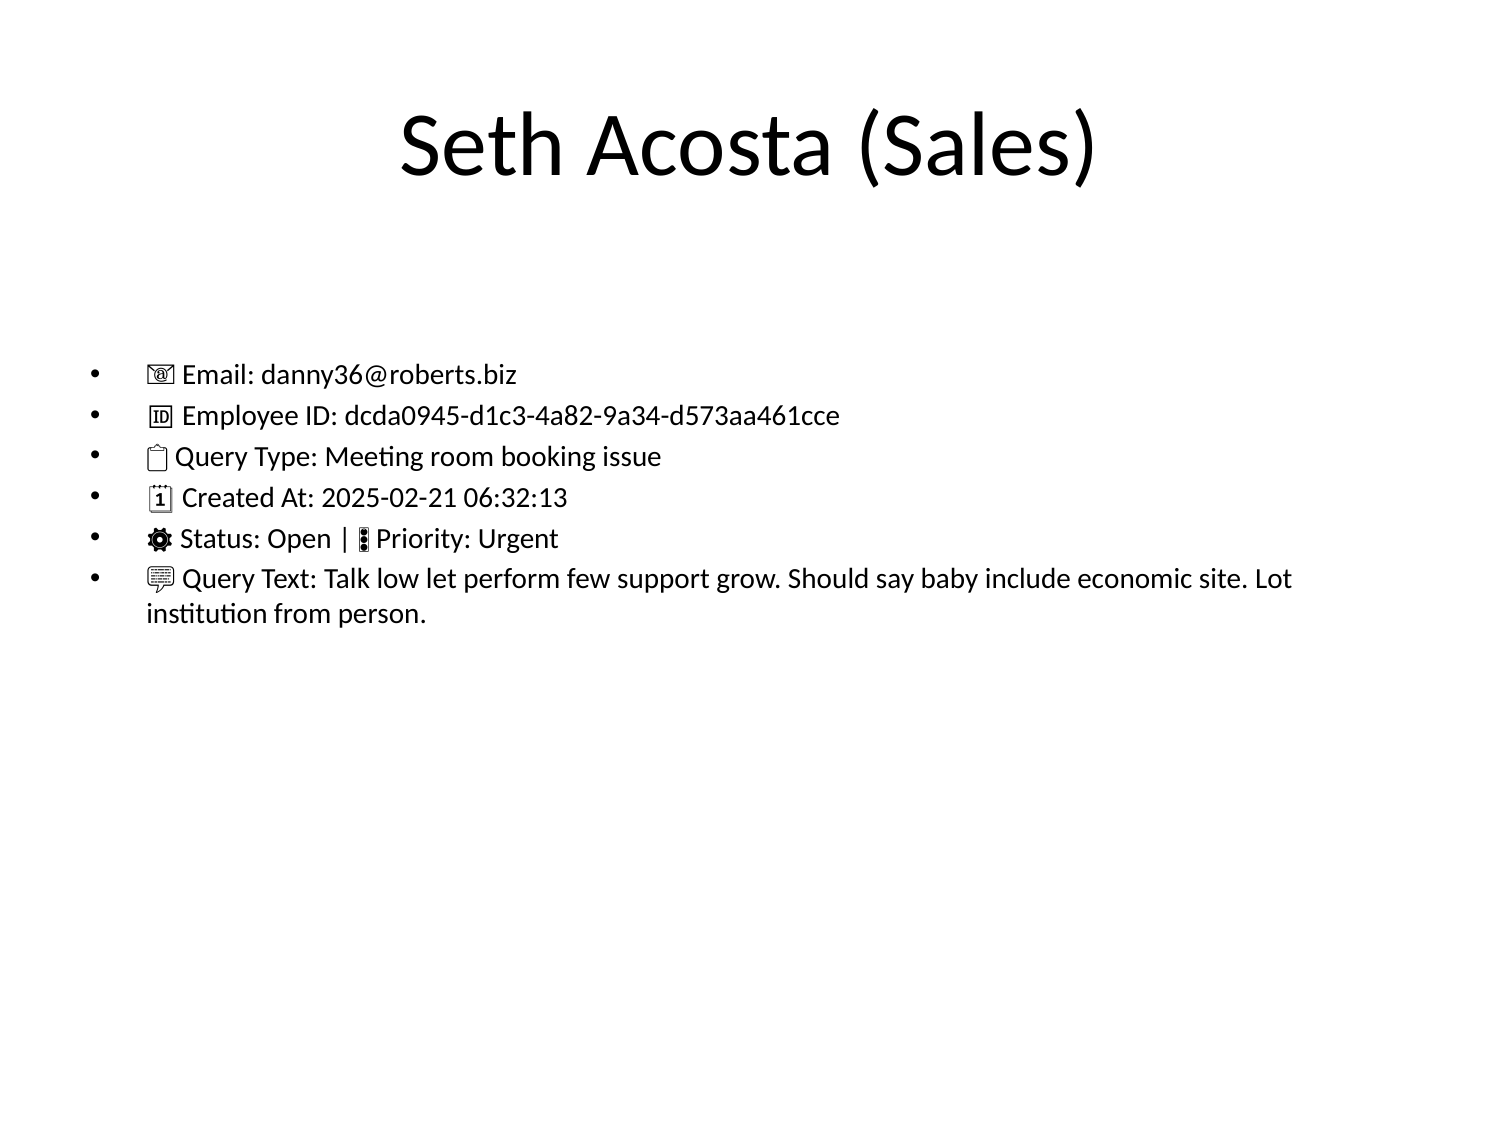

# Seth Acosta (Sales)

📧 Email: danny36@roberts.biz
🆔 Employee ID: dcda0945-d1c3-4a82-9a34-d573aa461cce
📋 Query Type: Meeting room booking issue
🗓 Created At: 2025-02-21 06:32:13
⚙ Status: Open | 🚦 Priority: Urgent
💬 Query Text: Talk low let perform few support grow. Should say baby include economic site. Lot institution from person.